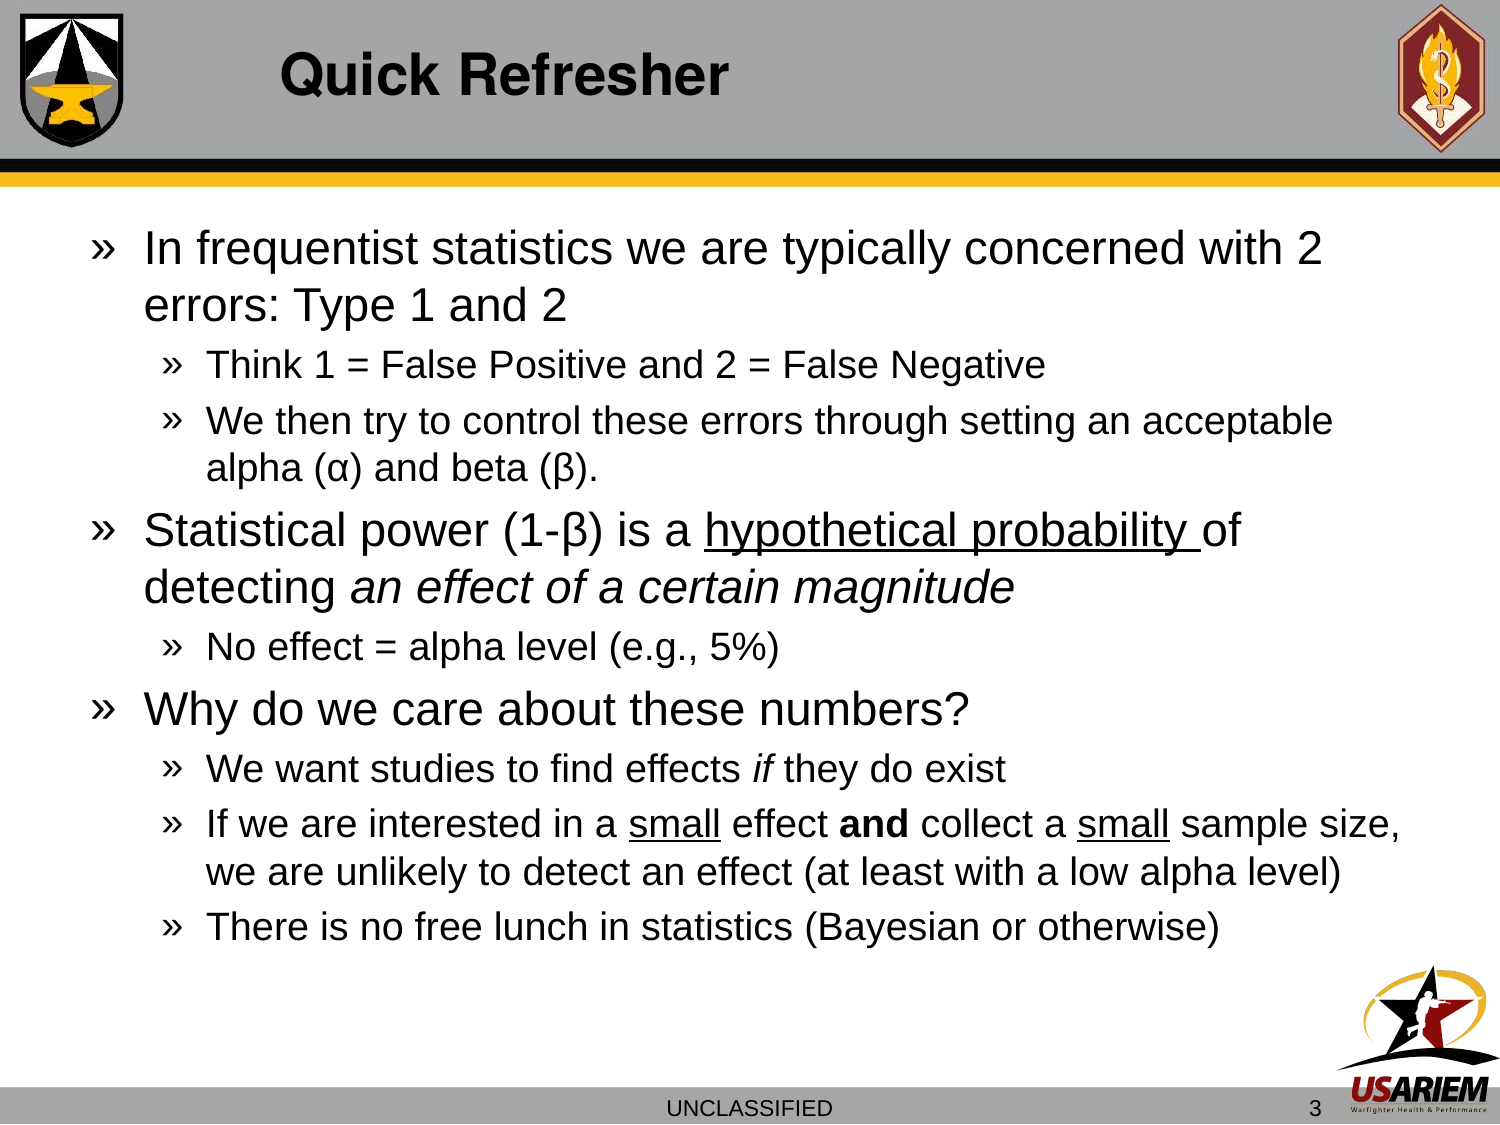

# Quick Refresher
In frequentist statistics we are typically concerned with 2 errors: Type 1 and 2
Think 1 = False Positive and 2 = False Negative
We then try to control these errors through setting an acceptable alpha (α) and beta (β).
Statistical power (1-β) is a hypothetical probability of detecting an effect of a certain magnitude
No effect = alpha level (e.g., 5%)
Why do we care about these numbers?
We want studies to find effects if they do exist
If we are interested in a small effect and collect a small sample size, we are unlikely to detect an effect (at least with a low alpha level)
There is no free lunch in statistics (Bayesian or otherwise)
UNCLASSIFIED
3